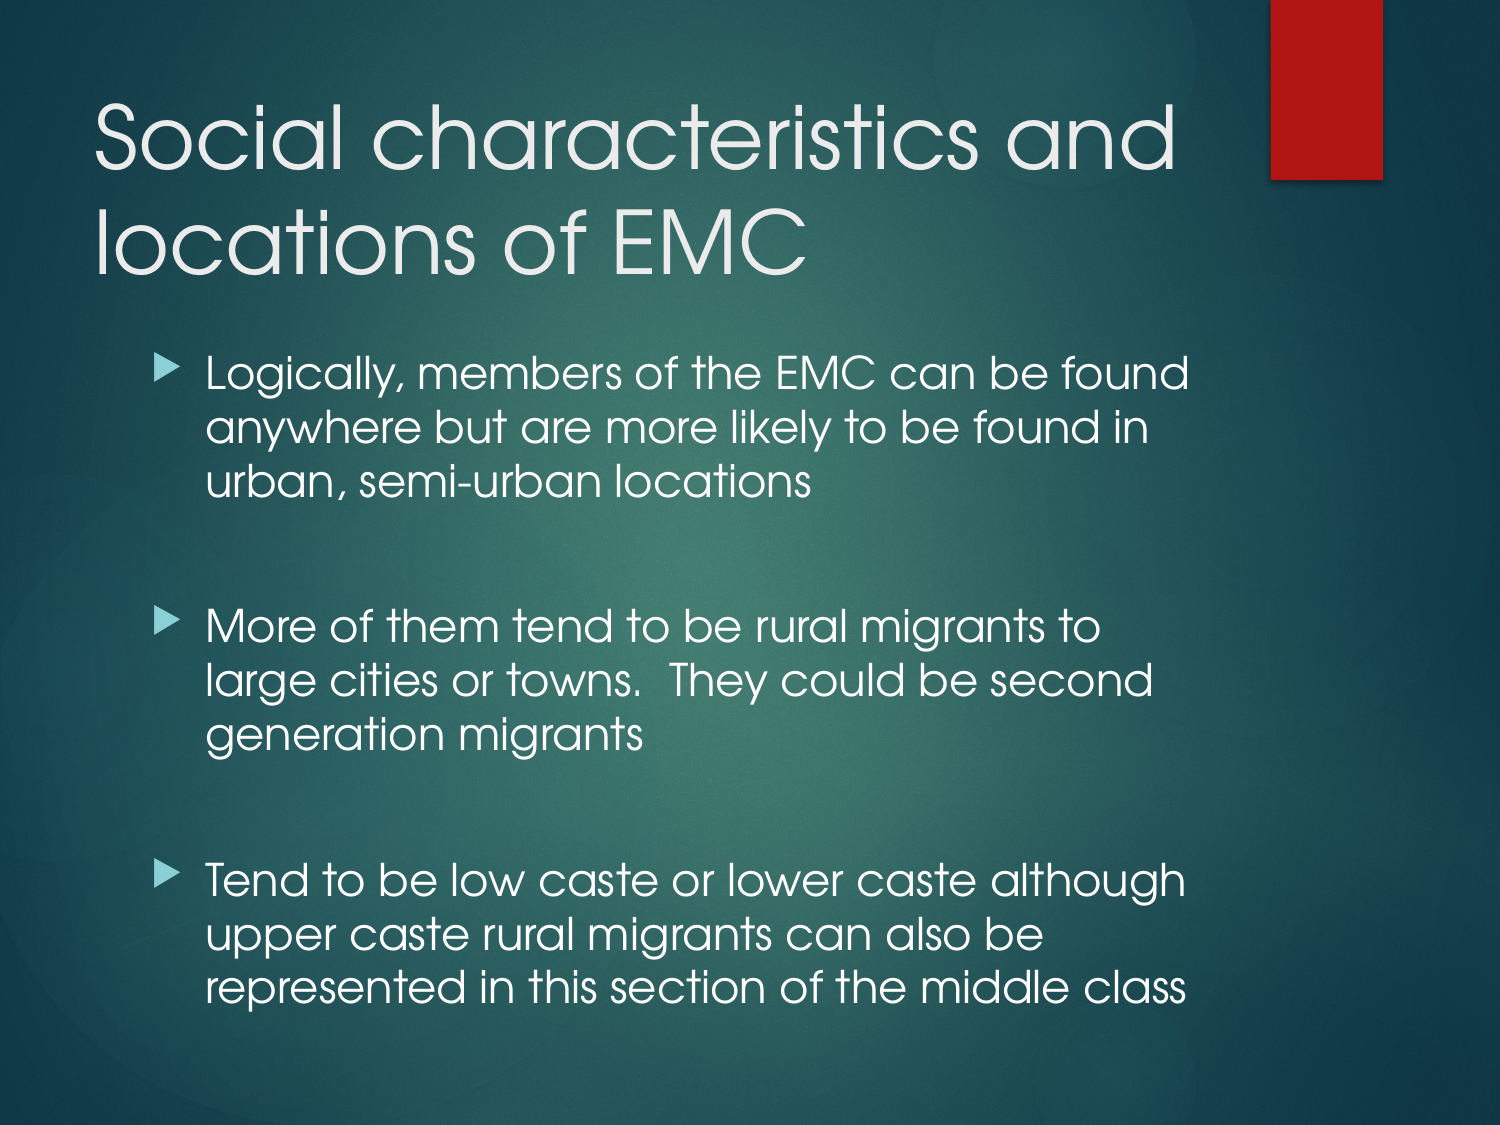

# Social characteristics and locations of EMC
Logically, members of the EMC can be found anywhere but are more likely to be found in urban, semi-urban locations

More of them tend to be rural migrants to large cities or towns.  They could be second generation migrants

Tend to be low caste or lower caste although upper caste rural migrants can also be  represented in this section of the middle class